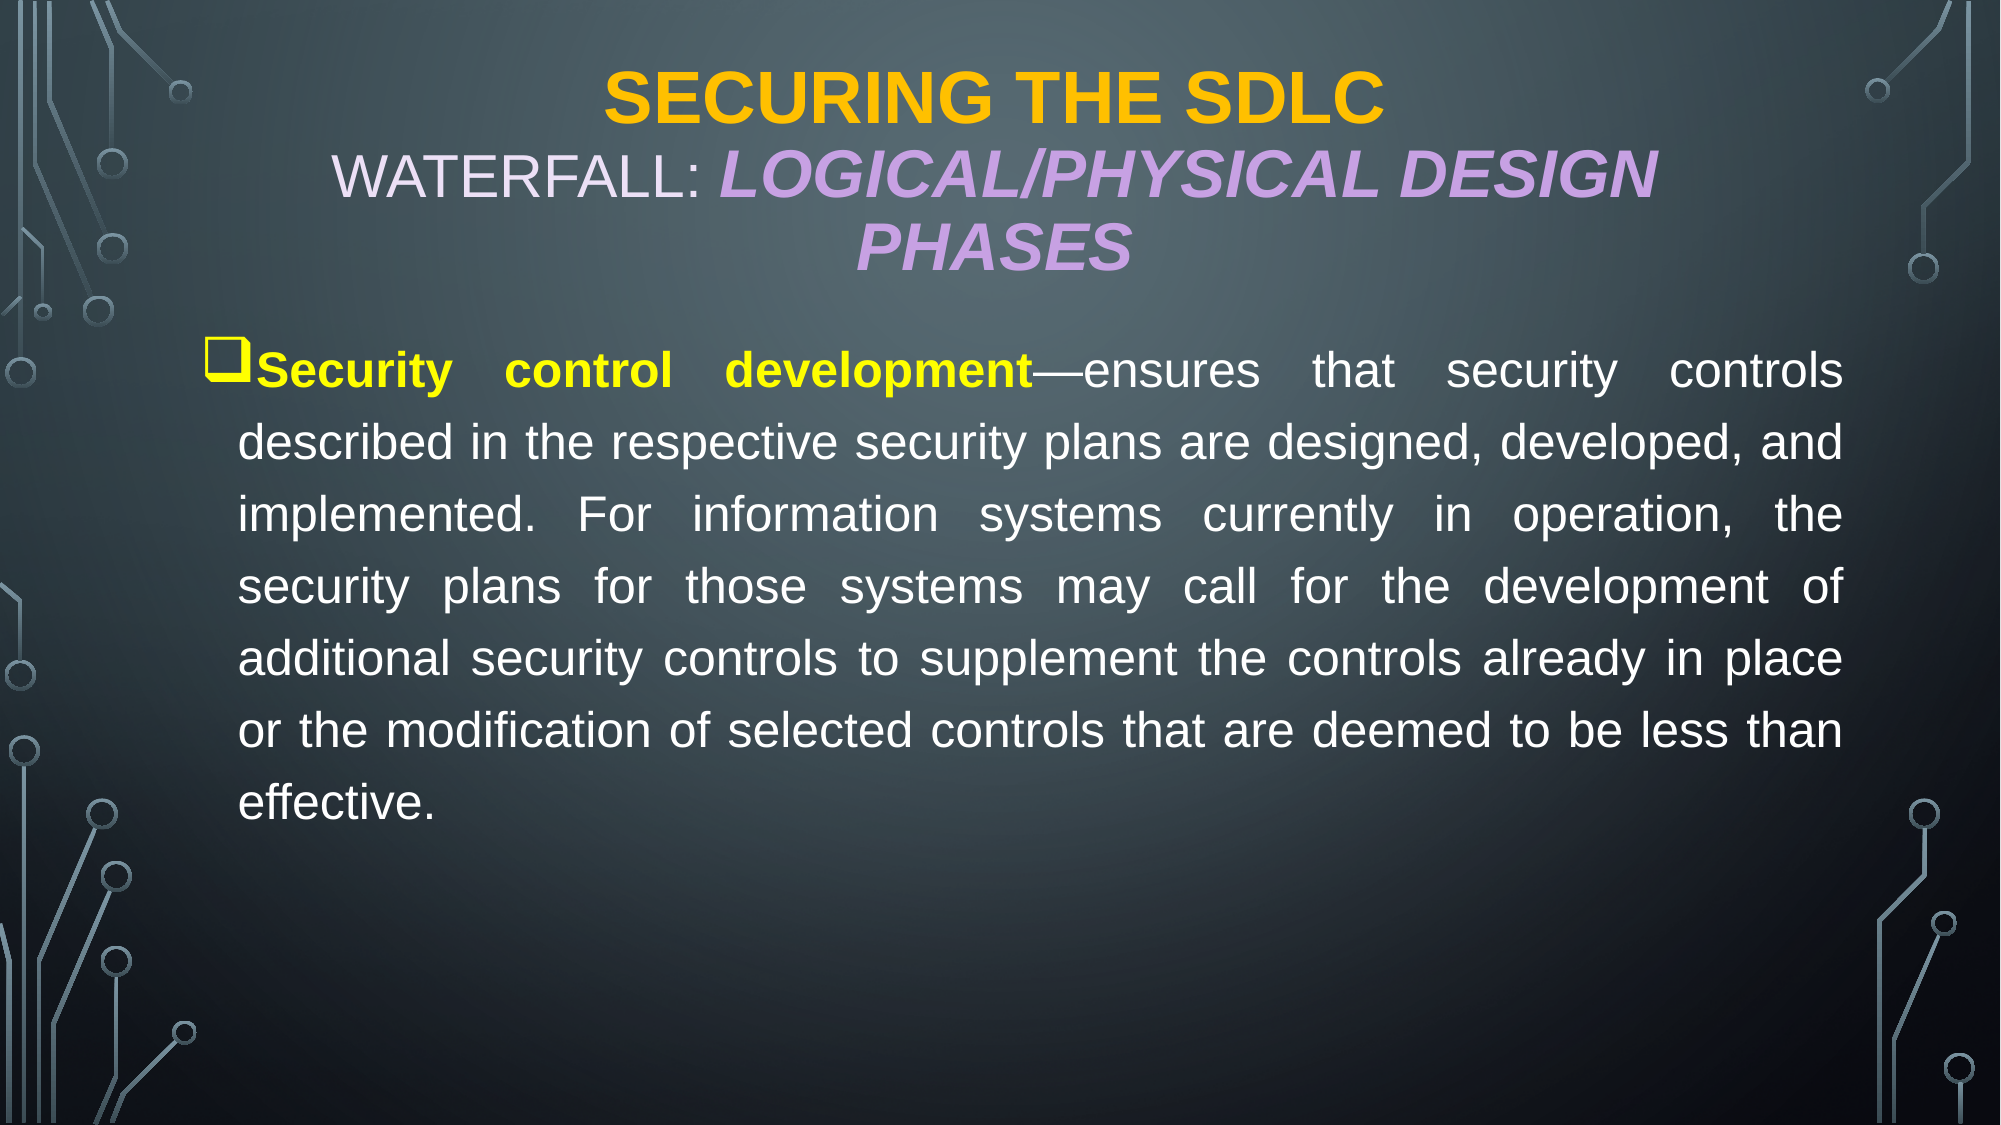

# Securing the SDLC Waterfall: Logical/Physical Design Phases
Security control development—ensures that security controls described in the respective security plans are designed, developed, and implemented. For information systems currently in operation, the security plans for those systems may call for the development of additional security controls to supplement the controls already in place or the modification of selected controls that are deemed to be less than effective.